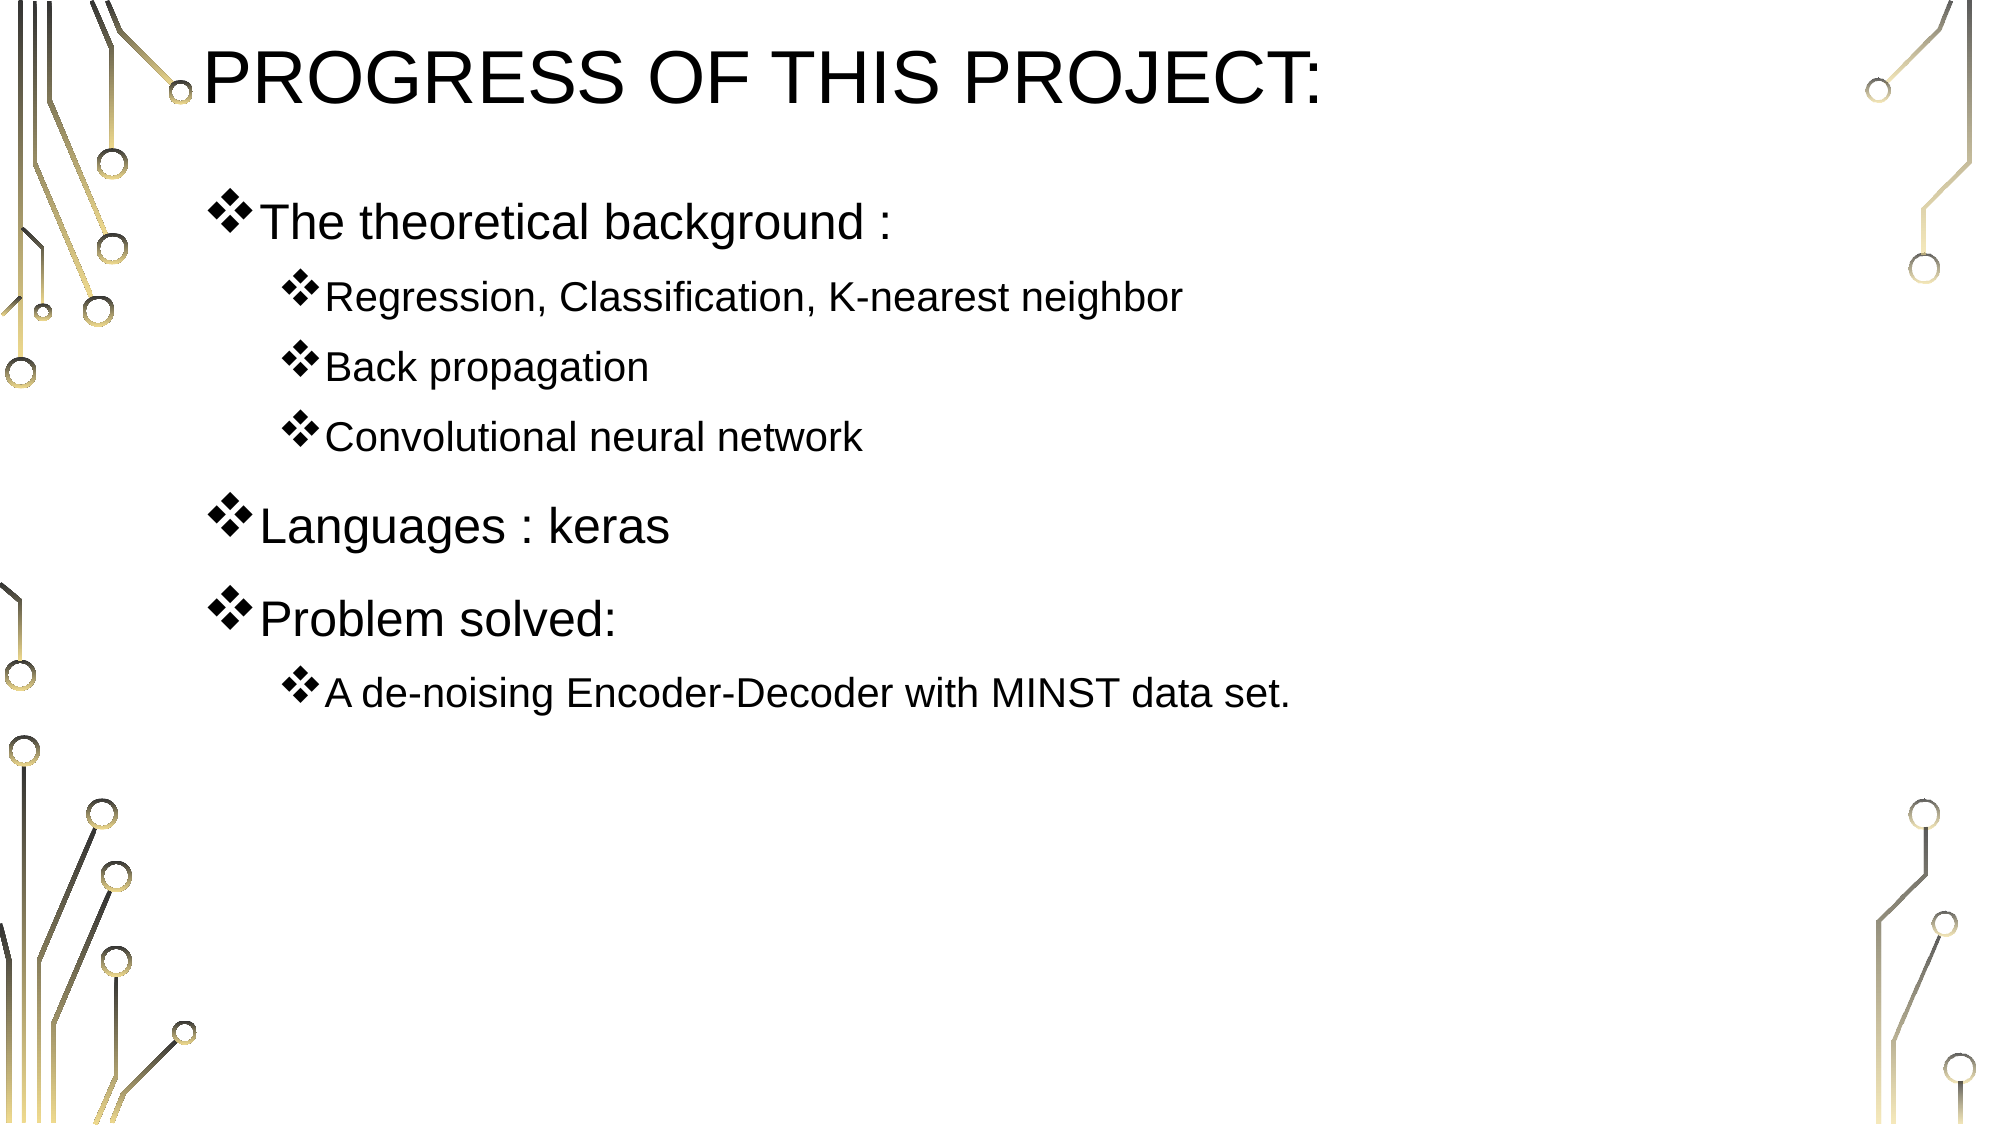

# Progress of this project:
The theoretical background :
Regression, Classification, K-nearest neighbor
Back propagation
Convolutional neural network
Languages : keras
Problem solved:
A de-noising Encoder-Decoder with MINST data set.